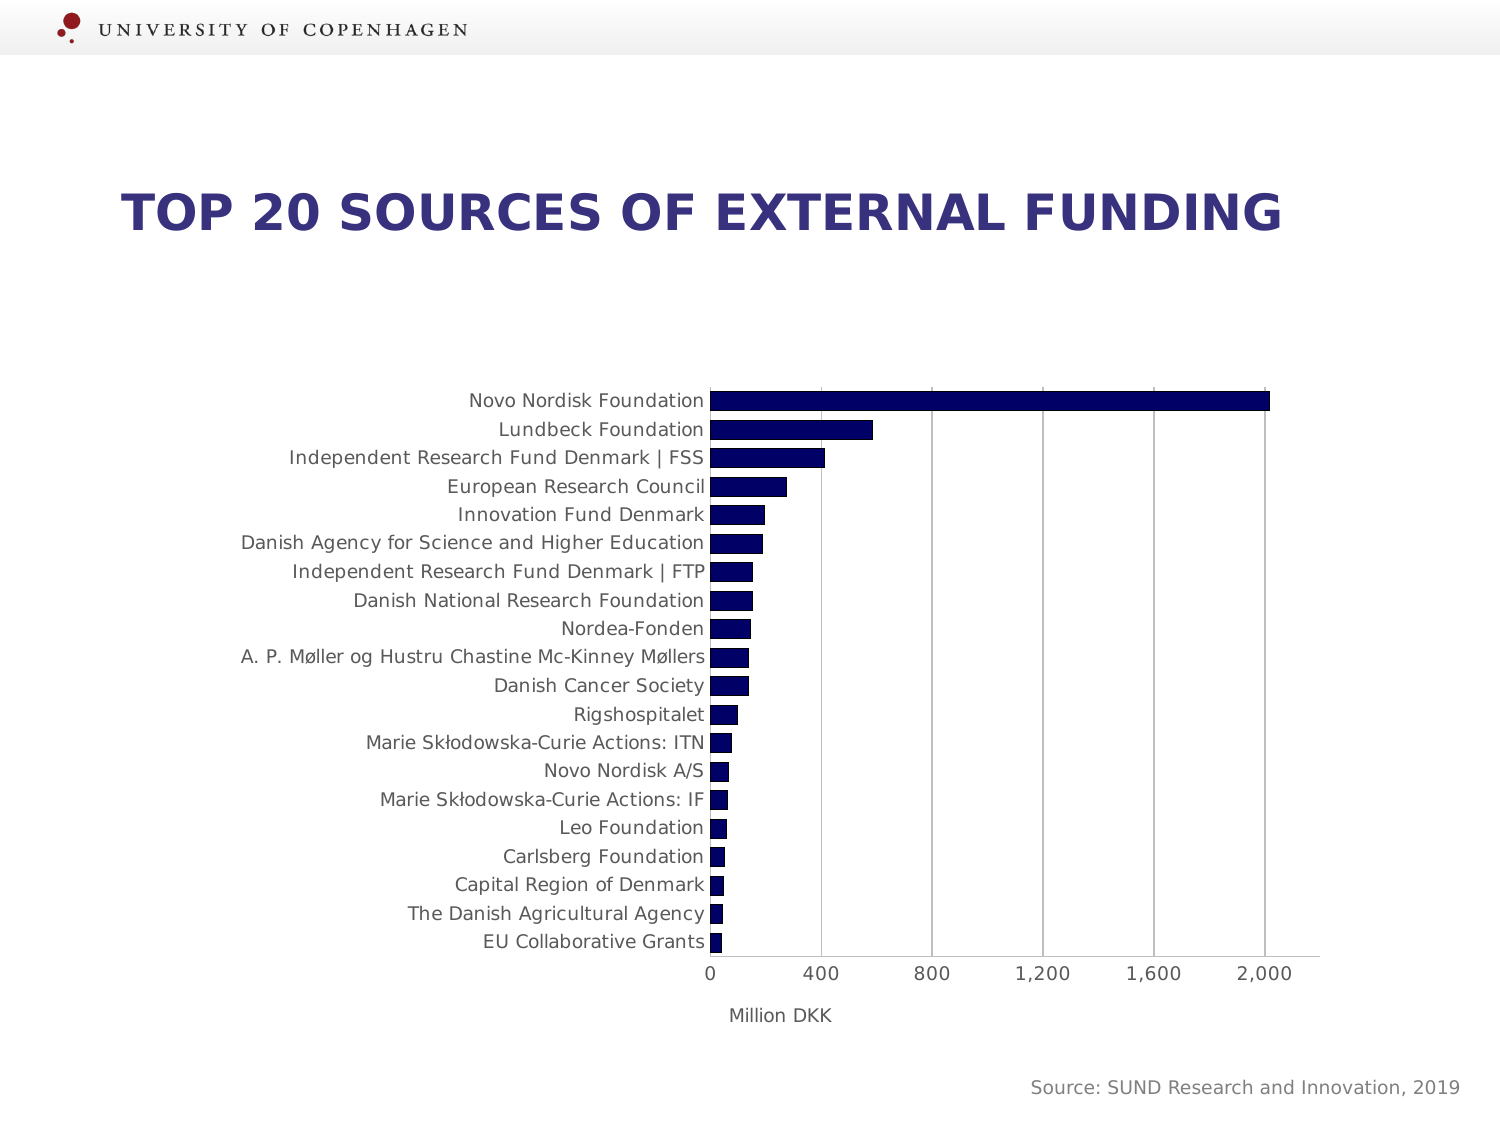

# Top 20 sources of external funding

### Chart

| Category |  |
|---|---|
| Novo Nordisk Foundation | 2015584849.0 |
| Lundbeck Foundation | 584935142.61 |
| Independent Research Fund Denmark | FSS | 412767332.0 |
| European Research Council | 272324835.0 |
| Innovation Fund Denmark | 196021746.0 |
| Danish Agency for Science and Higher Education | 186161508.0 |
| Independent Research Fund Denmark | FTP | 151560746.0 |
| Danish National Research Foundation | 149778678.0 |
| Nordea-Fonden | 142959234.0 |
| A. P. Møller og Hustru Chastine Mc-Kinney Møllers | 138550828.0 |
| Danish Cancer Society | 135433239.0 |
| Rigshospitalet | 98198310.0 |
| Marie Skłodowska-Curie Actions: ITN | 75262695.0 |
| Novo Nordisk A/S | 63758117.0 |
| Marie Skłodowska-Curie Actions: IF | 62392685.0 |
| Leo Foundation | 58715155.0 |
| Carlsberg Foundation | 49961865.0 |
| Capital Region of Denmark | 47672427.0 |
| The Danish Agricultural Agency | 42372961.0 |
| EU Collaborative Grants | 38890617.0 |
Source: SUND Research and Innovation, 2019